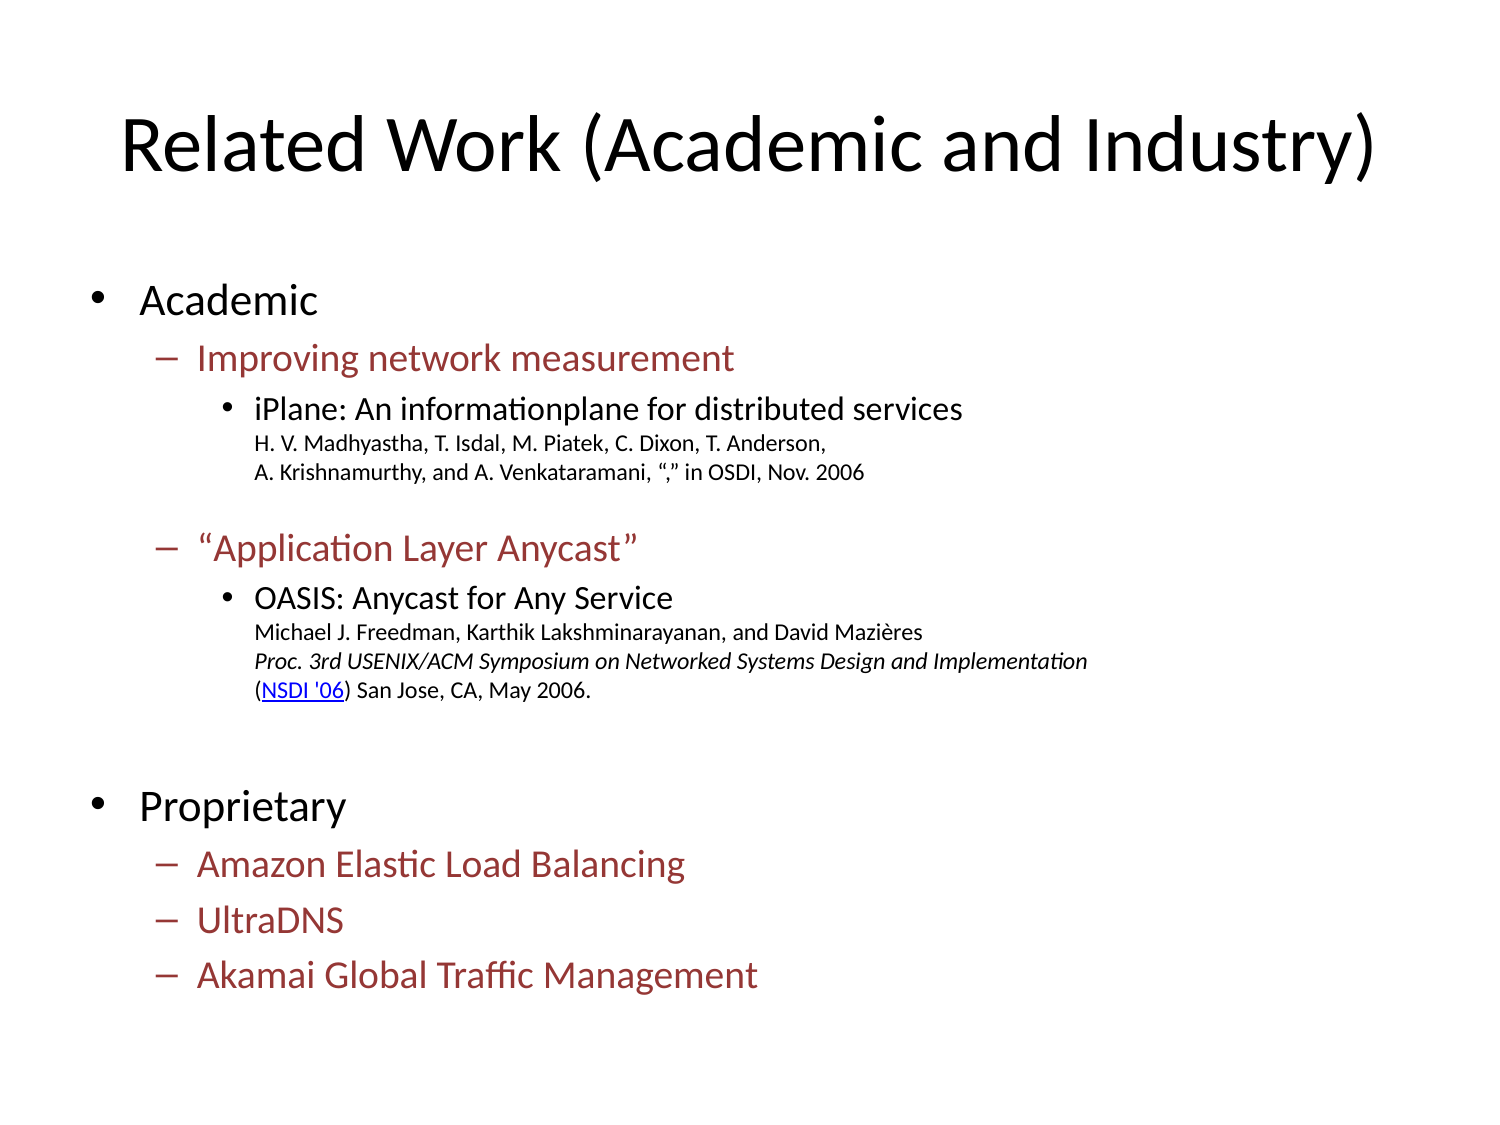

# Related Work (Academic and Industry)
Academic
Improving network measurement
iPlane: An informationplane for distributed services
H. V. Madhyastha, T. Isdal, M. Piatek, C. Dixon, T. Anderson,
A. Krishnamurthy, and A. Venkataramani, “,” in OSDI, Nov. 2006
“Application Layer Anycast”
OASIS: Anycast for Any Service
Michael J. Freedman, Karthik Lakshminarayanan, and David Mazières
Proc. 3rd USENIX/ACM Symposium on Networked Systems Design and Implementation
(NSDI '06) San Jose, CA, May 2006.

Proprietary
Amazon Elastic Load Balancing
UltraDNS
Akamai Global Traffic Management